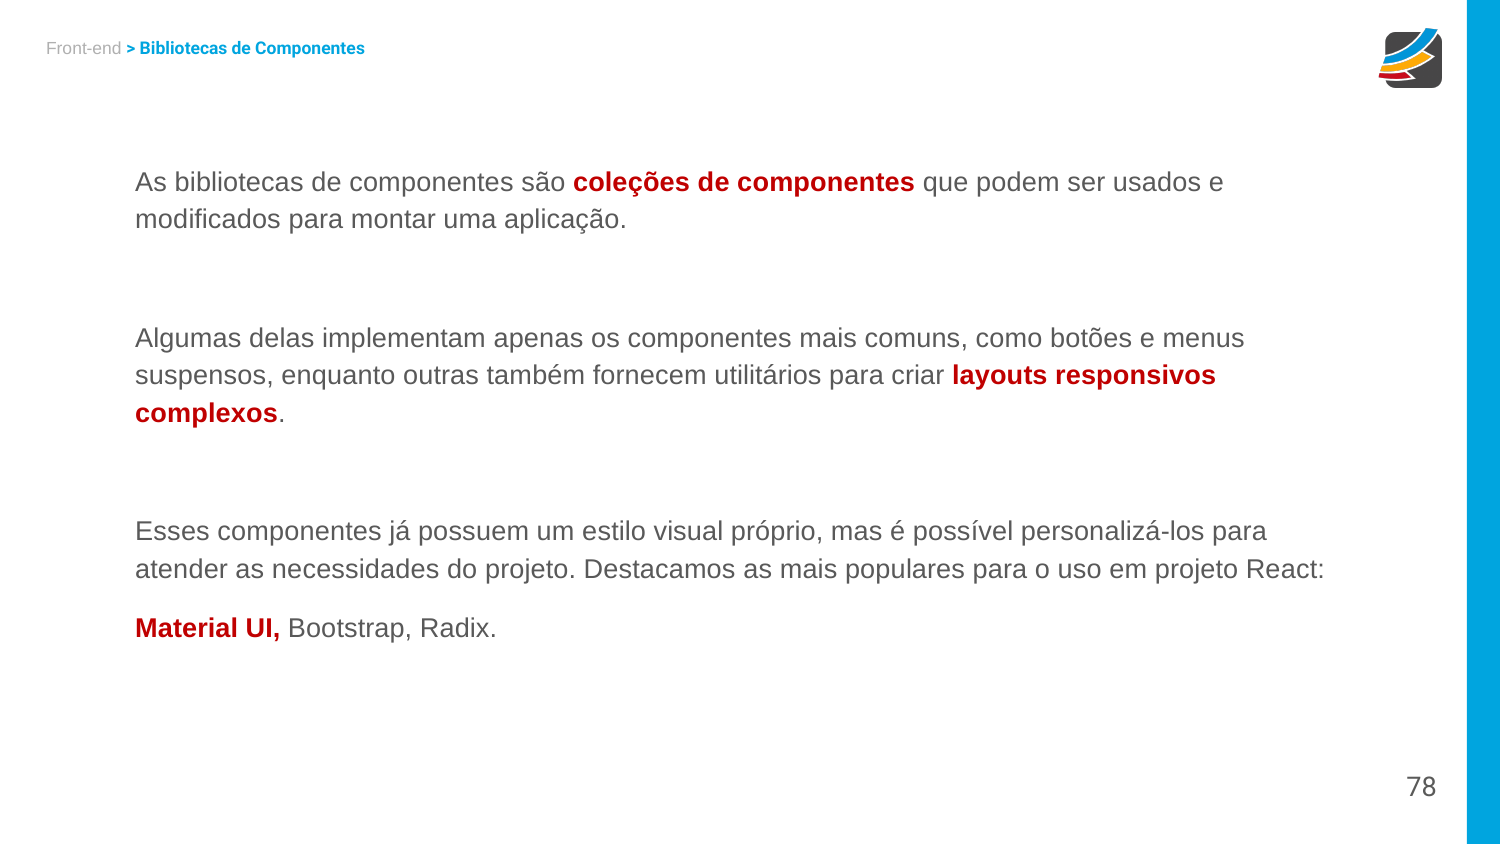

# Front-end > Bibliotecas de Componentes

As bibliotecas de componentes são coleções de componentes que podem ser usados e modificados para montar uma aplicação.

Algumas delas implementam apenas os componentes mais comuns, como botões e menus suspensos, enquanto outras também fornecem utilitários para criar layouts responsivos complexos.

Esses componentes já possuem um estilo visual próprio, mas é possível personalizá-los para atender as necessidades do projeto. Destacamos as mais populares para o uso em projeto React:
Material UI, Bootstrap, Radix.
78